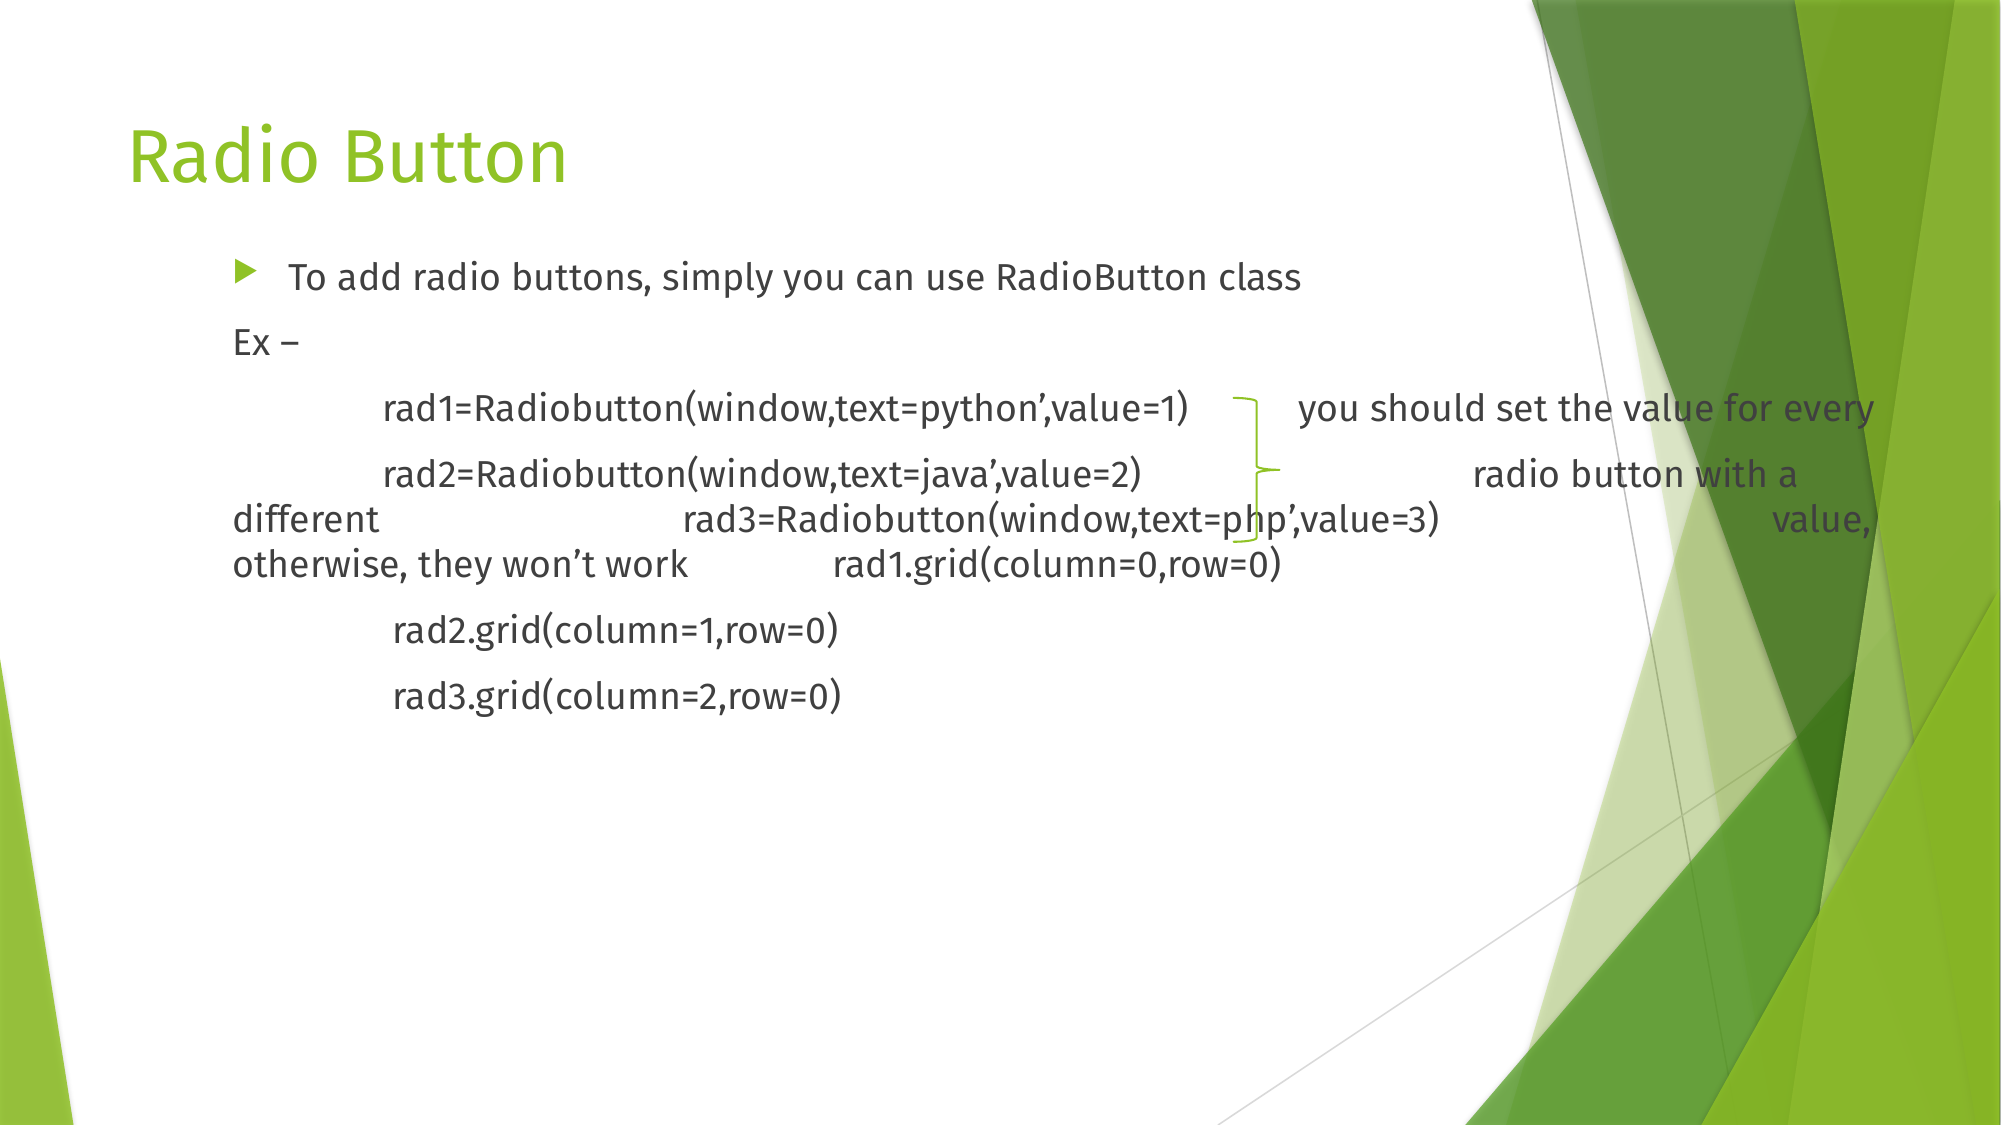

# Radio Button
To add radio buttons, simply you can use RadioButton class
Ex –
	rad1=Radiobutton(window,text=python’,value=1)           you should set the value for every
	rad2=Radiobutton(window,text=java’,value=2)		    radio button with a different 		rad3=Radiobutton(window,text=php’,value=3)		    value, otherwise, they won’t work	rad1.grid(column=0,row=0)
	 rad2.grid(column=1,row=0)
	 rad3.grid(column=2,row=0)